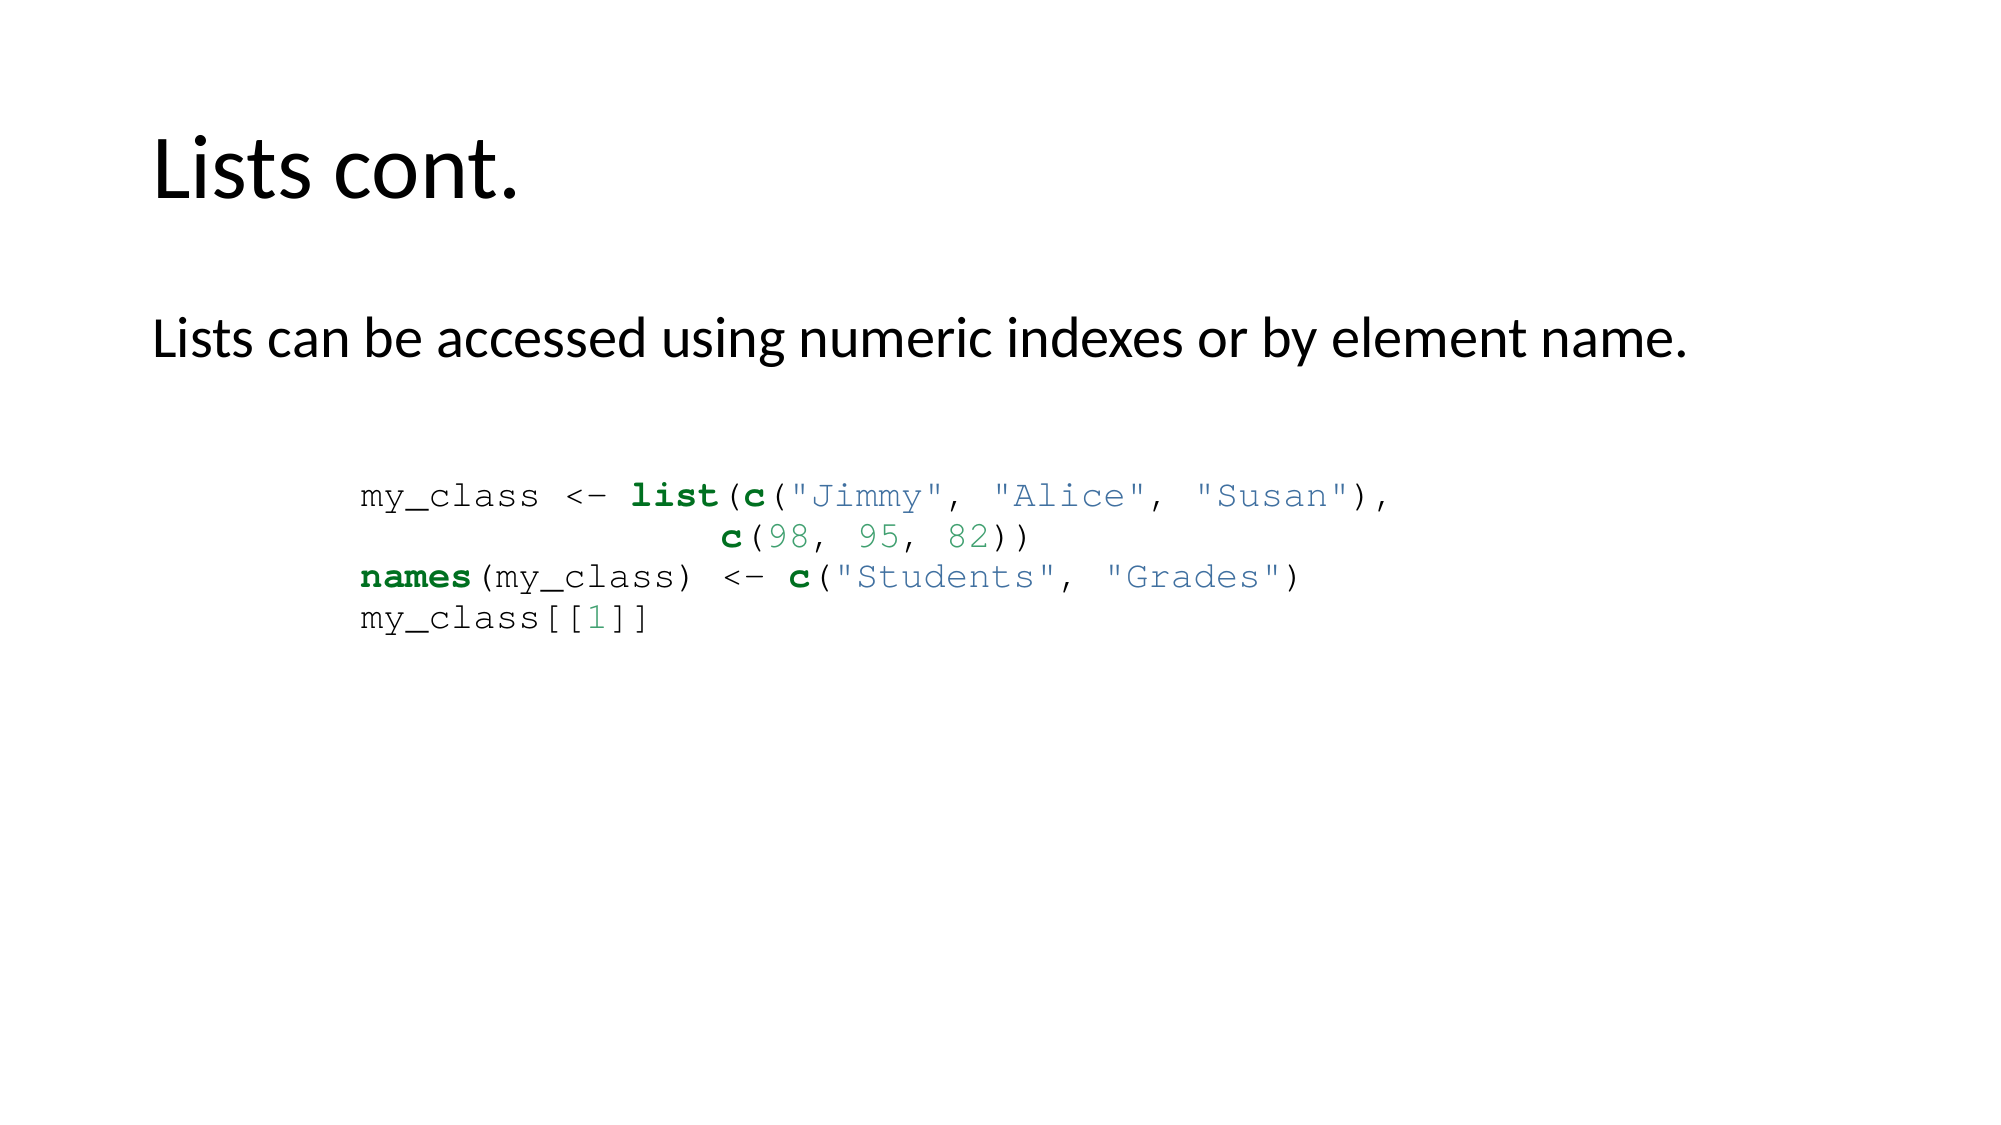

# Lists cont.
Lists can be accessed using numeric indexes or by element name.

my_class <- list(c("Jimmy", "Alice", "Susan"),
                c(98, 95, 82))
names(my_class) <- c("Students", "Grades")
my_class[[1]]